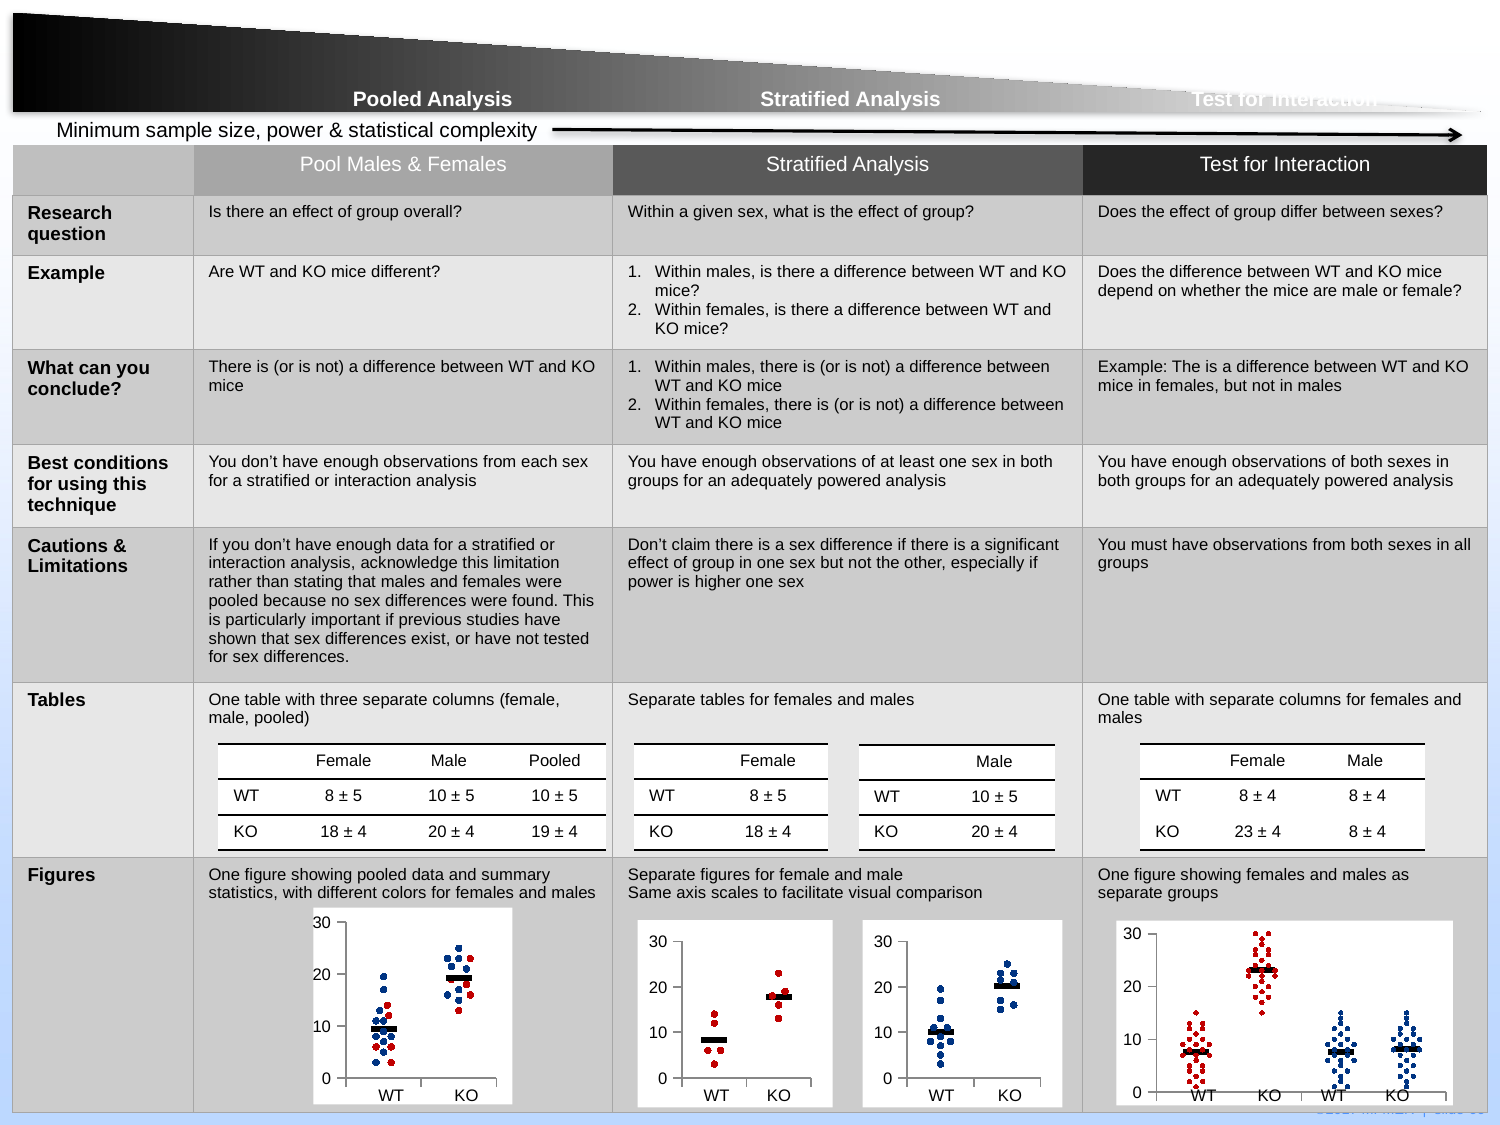

Pooled Analysis
Stratified Analysis
Test for Interaction
Minimum sample size, power & statistical complexity
|  | Pool Males & Females | Stratified Analysis | Test for Interaction |
| --- | --- | --- | --- |
| Research question | Is there an effect of group overall? | Within a given sex, what is the effect of group? | Does the effect of group differ between sexes? |
| Example | Are WT and KO mice different? | Within males, is there a difference between WT and KO mice? Within females, is there a difference between WT and KO mice? | Does the difference between WT and KO mice depend on whether the mice are male or female? |
| What can you conclude? | There is (or is not) a difference between WT and KO mice | Within males, there is (or is not) a difference between WT and KO mice Within females, there is (or is not) a difference between WT and KO mice | Example: The is a difference between WT and KO mice in females, but not in males |
| Best conditions for using this technique | You don’t have enough observations from each sex for a stratified or interaction analysis | You have enough observations of at least one sex in both groups for an adequately powered analysis | You have enough observations of both sexes in both groups for an adequately powered analysis |
| Cautions & Limitations | If you don’t have enough data for a stratified or interaction analysis, acknowledge this limitation rather than stating that males and females were pooled because no sex differences were found. This is particularly important if previous studies have shown that sex differences exist, or have not tested for sex differences. | Don’t claim there is a sex difference if there is a significant effect of group in one sex but not the other, especially if power is higher one sex | You must have observations from both sexes in all groups |
| Tables | One table with three separate columns (female, male, pooled) | Separate tables for females and males | One table with separate columns for females and males |
| Figures | One figure showing pooled data and summary statistics, with different colors for females and males | Separate figures for female and male Same axis scales to facilitate visual comparison | One figure showing females and males as separate groups |

|  | Female | Male | Pooled |
| --- | --- | --- | --- |
| WT | 8 ± 5 | 10 ± 5 | 10 ± 5 |
| KO | 18 ± 4 | 20 ± 4 | 19 ± 4 |
|  | Female |
| --- | --- |
| WT | 8 ± 5 |
| KO | 18 ± 4 |
|  | Female | Male |
| --- | --- | --- |
| WT | 8 ± 4 | 8 ± 4 |
| KO | 23 ± 4 | 8 ± 4 |
|  | Male |
| --- | --- |
| WT | 10 ± 5 |
| KO | 20 ± 4 |

### Chart

| Category |  |  |  |  |  |
|---|---|---|---|---|---|

### Chart

| Category |  |  |
|---|---|---|

### Chart

| Category |  |  |
|---|---|---|

### Chart

| Category |  |  |  |  |  |
|---|---|---|---|---|---|
WT
KO
WT
KO
WT
KO
WT
KO
WT
KO